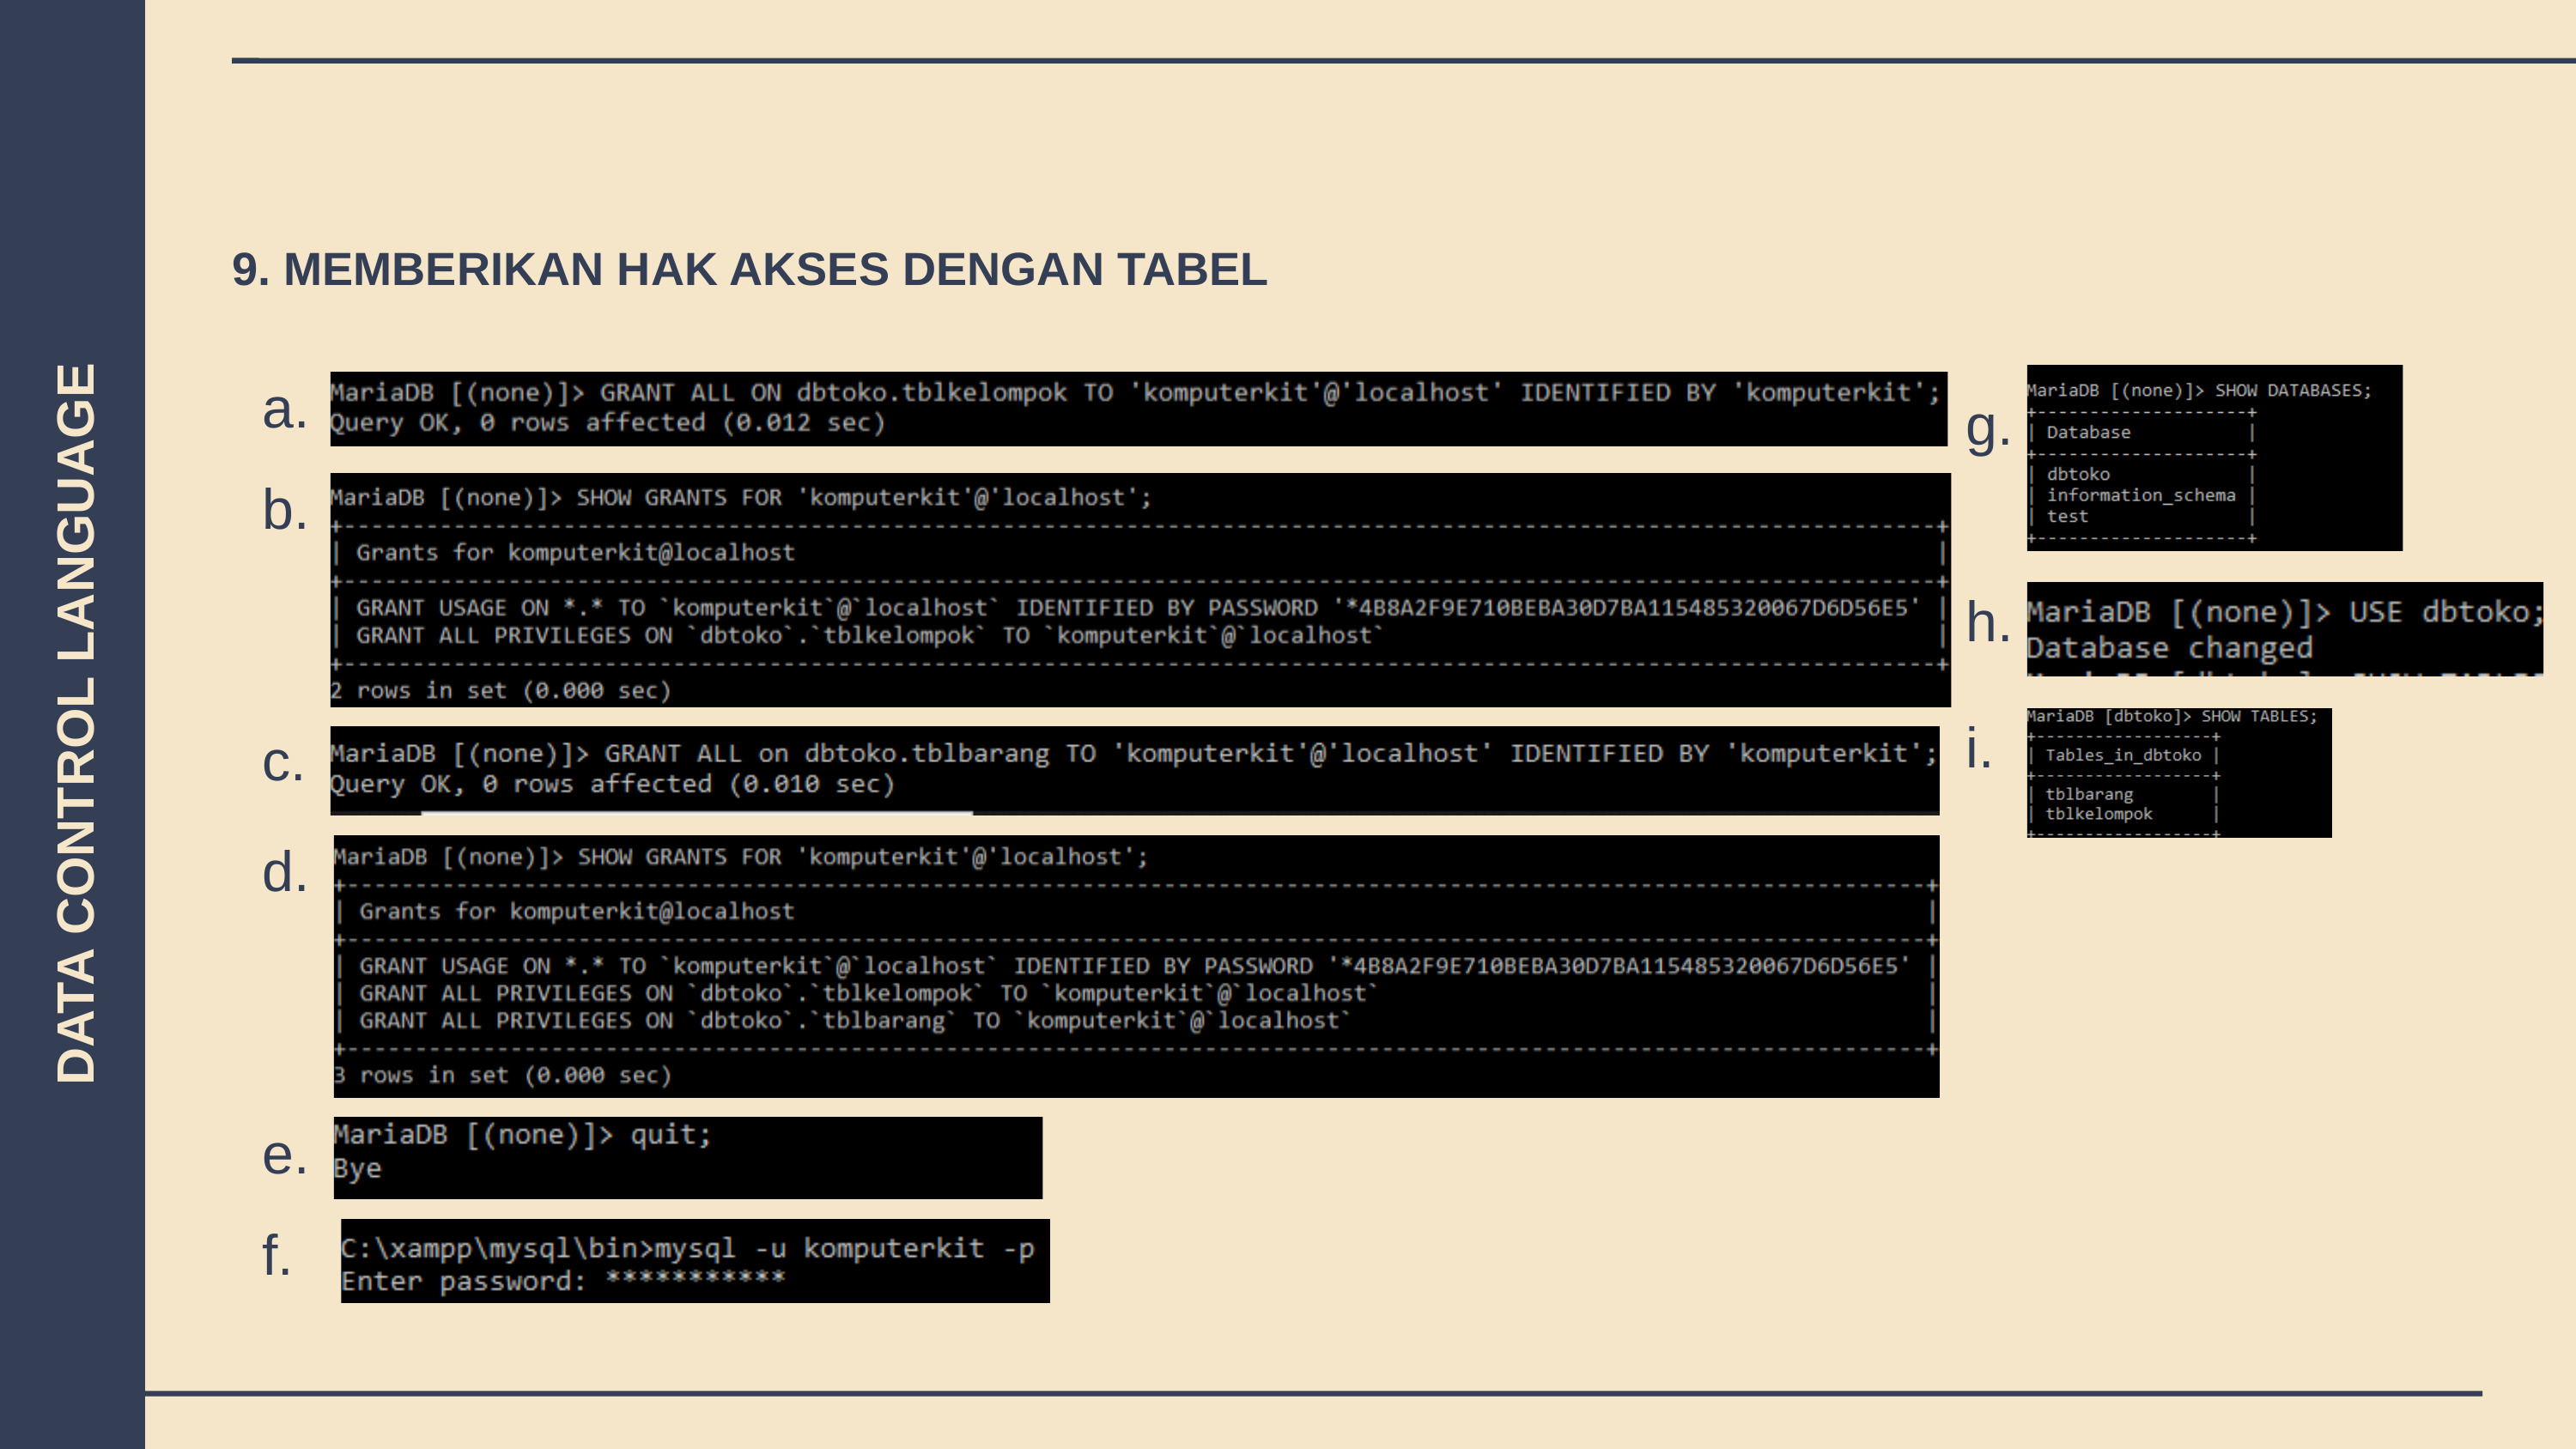

9. MEMBERIKAN HAK AKSES DENGAN TABEL
a.

g.
h.

i.

b.

DATA CONTROL LANGUAGE
c.

d.

e.

f.